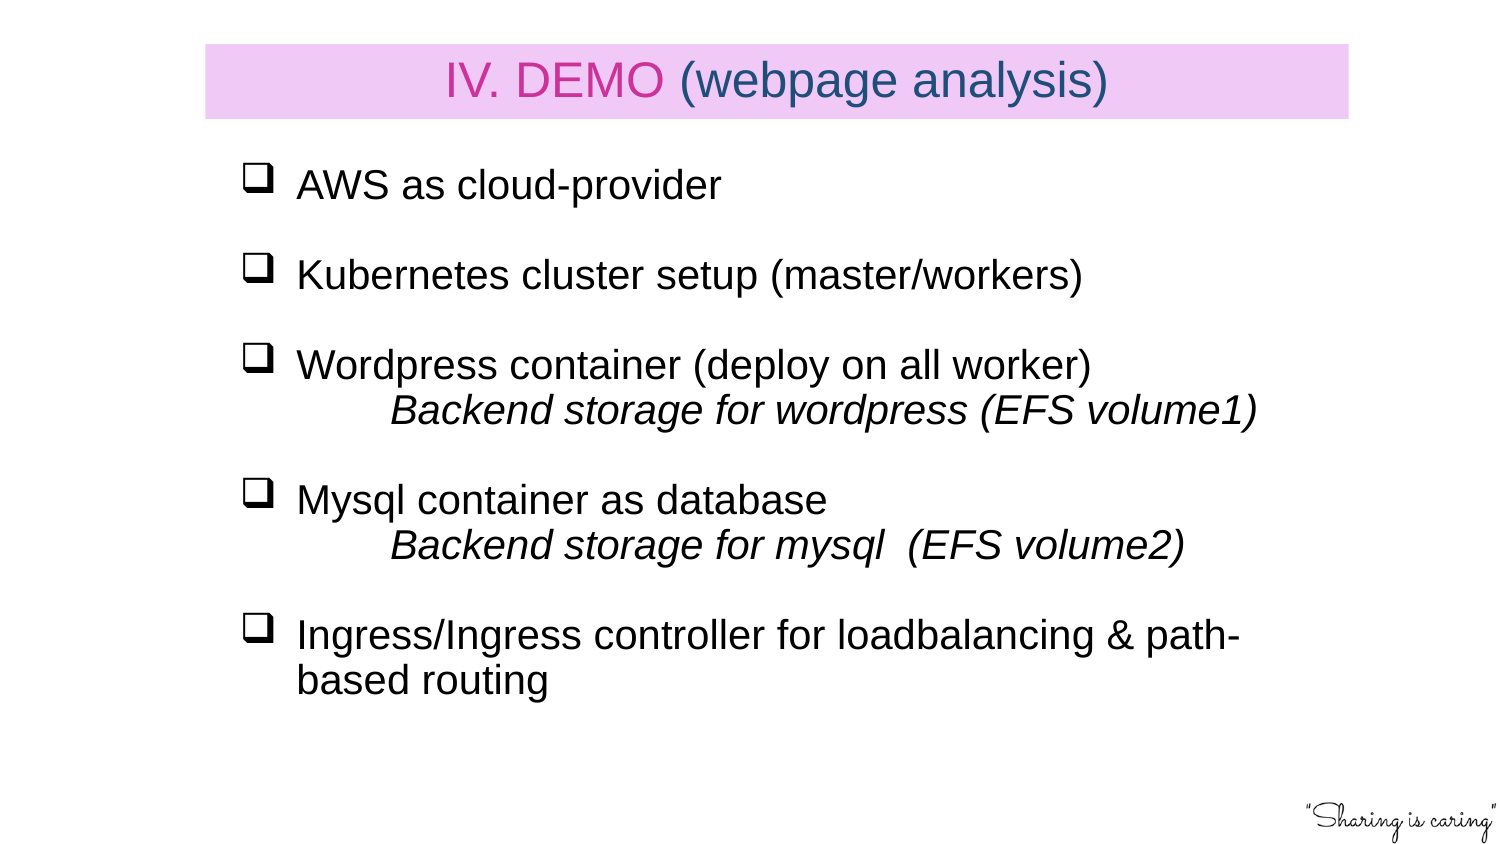

IV. DEMO (webpage analysis)
AWS as cloud-provider

Kubernetes cluster setup (master/workers)

Wordpress container (deploy on all worker)
	Backend storage for wordpress (EFS volume1)

Mysql container as database
	Backend storage for mysql  (EFS volume2)

Ingress/Ingress controller for loadbalancing & path-based routing